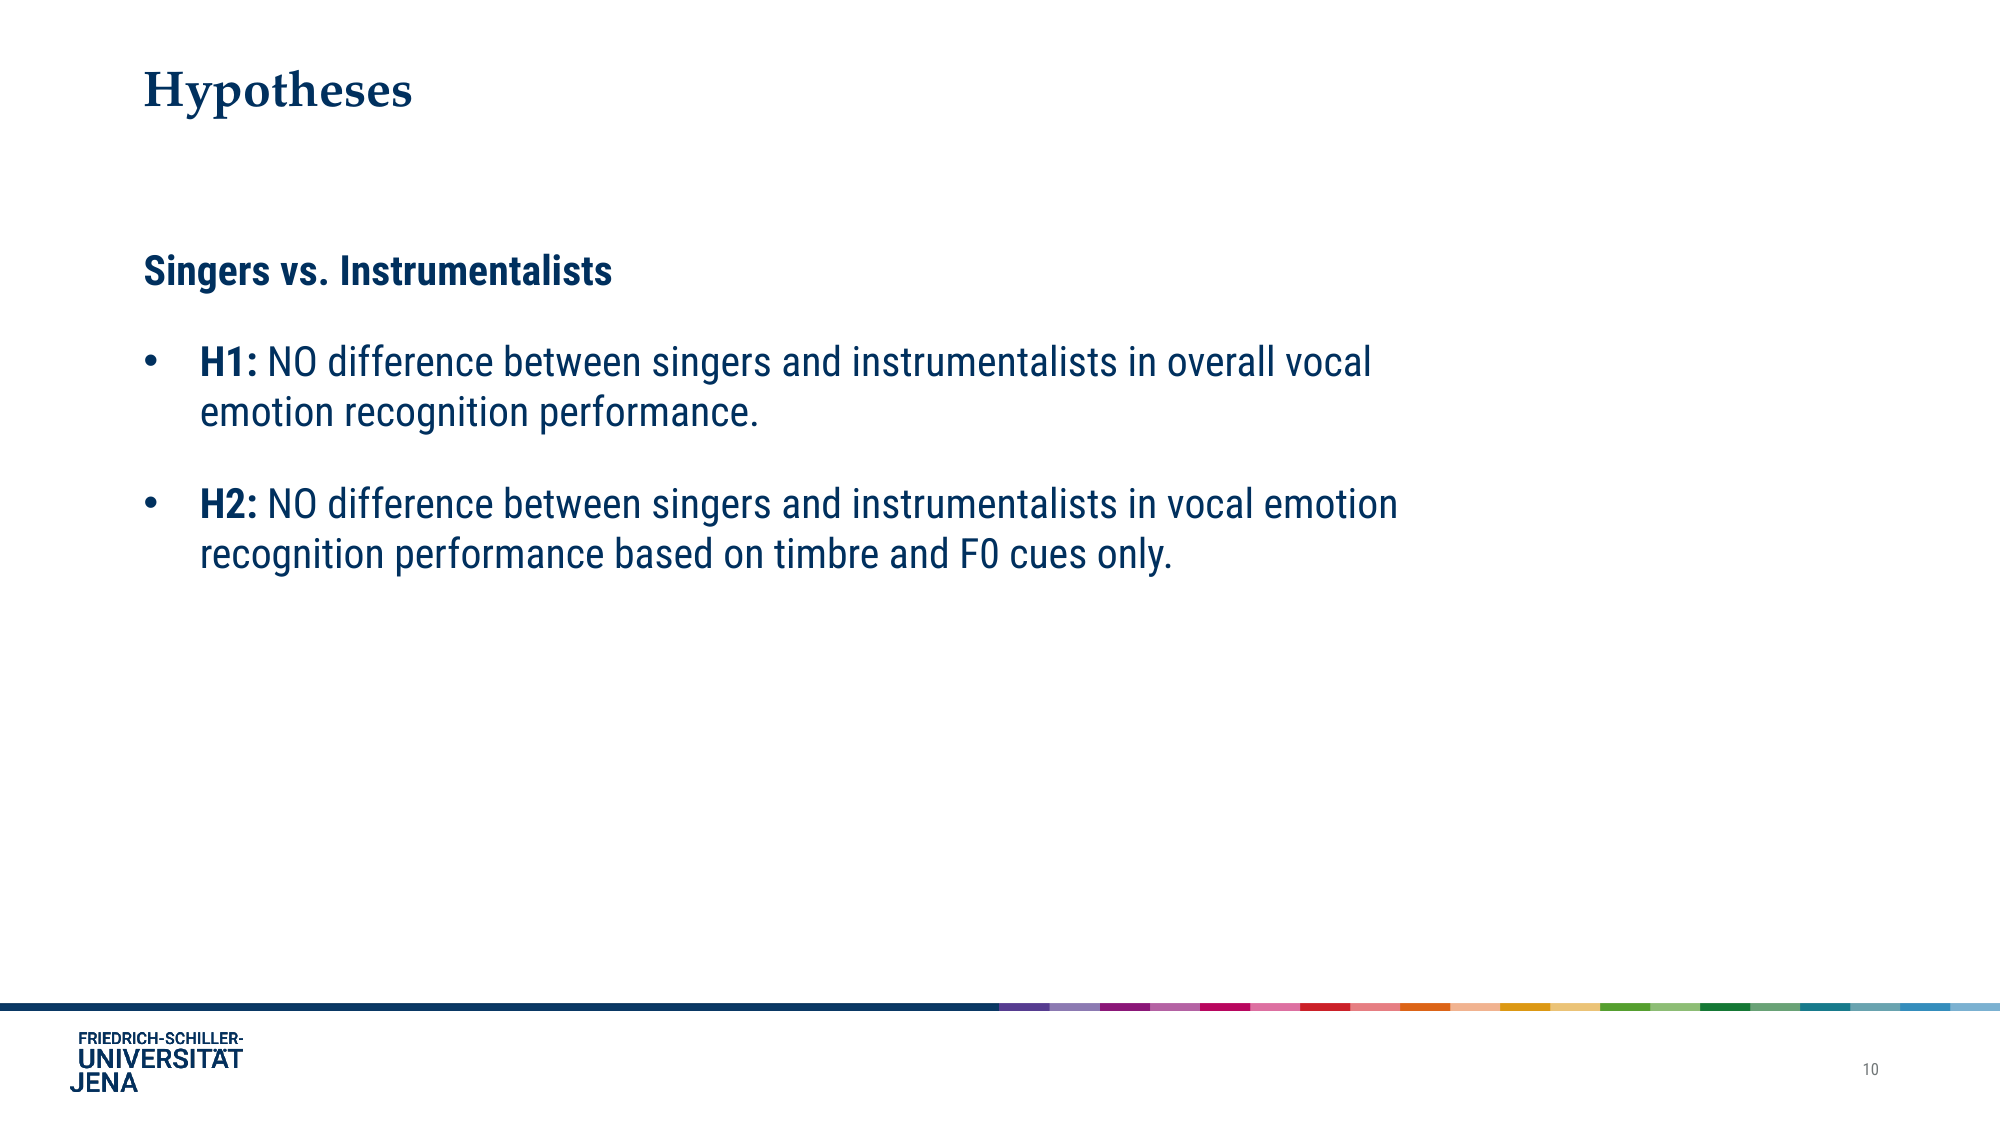

# Hypotheses
Singers vs. Instrumentalists
H1: NO difference between singers and instrumentalists in overall vocal emotion recognition performance.
H2: NO difference between singers and instrumentalists in vocal emotion recognition performance based on timbre and F0 cues only.